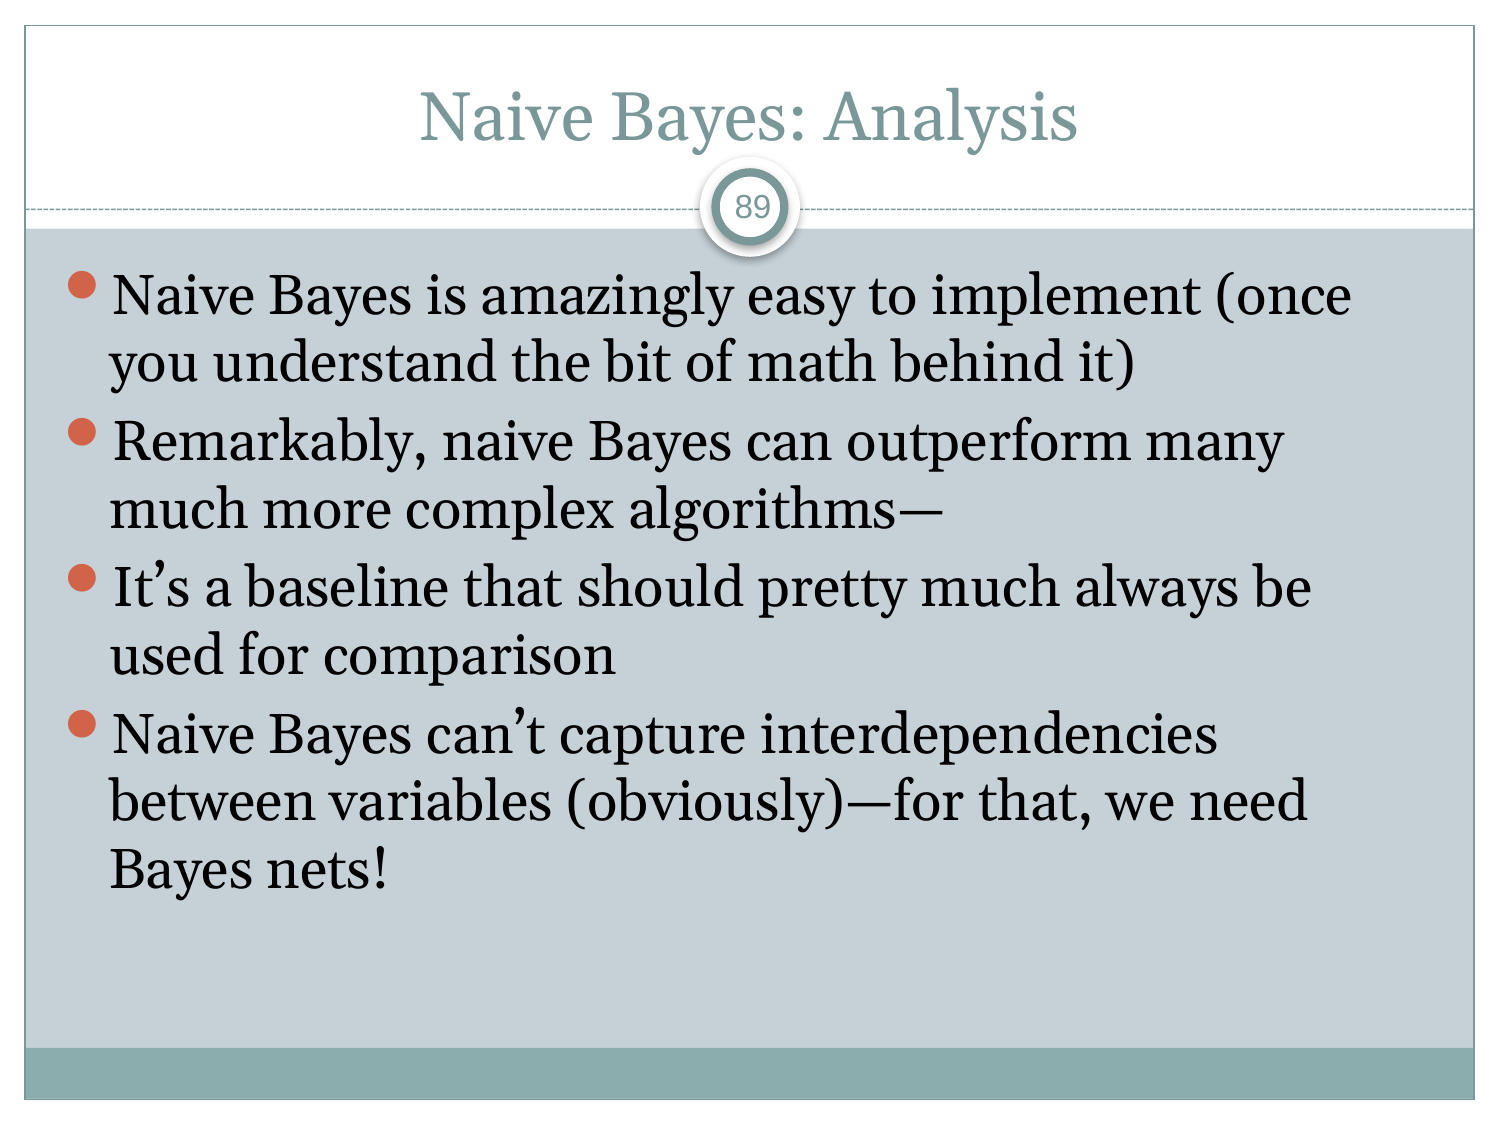

# Naive Bayes: Analysis
Naive Bayes is amazingly easy to implement (once you understand the bit of math behind it)
Remarkably, naive Bayes can outperform many much more complex algorithms—
It’s a baseline that should pretty much always be used for comparison
Naive Bayes can’t capture interdependencies between variables (obviously)—for that, we need Bayes nets!
89